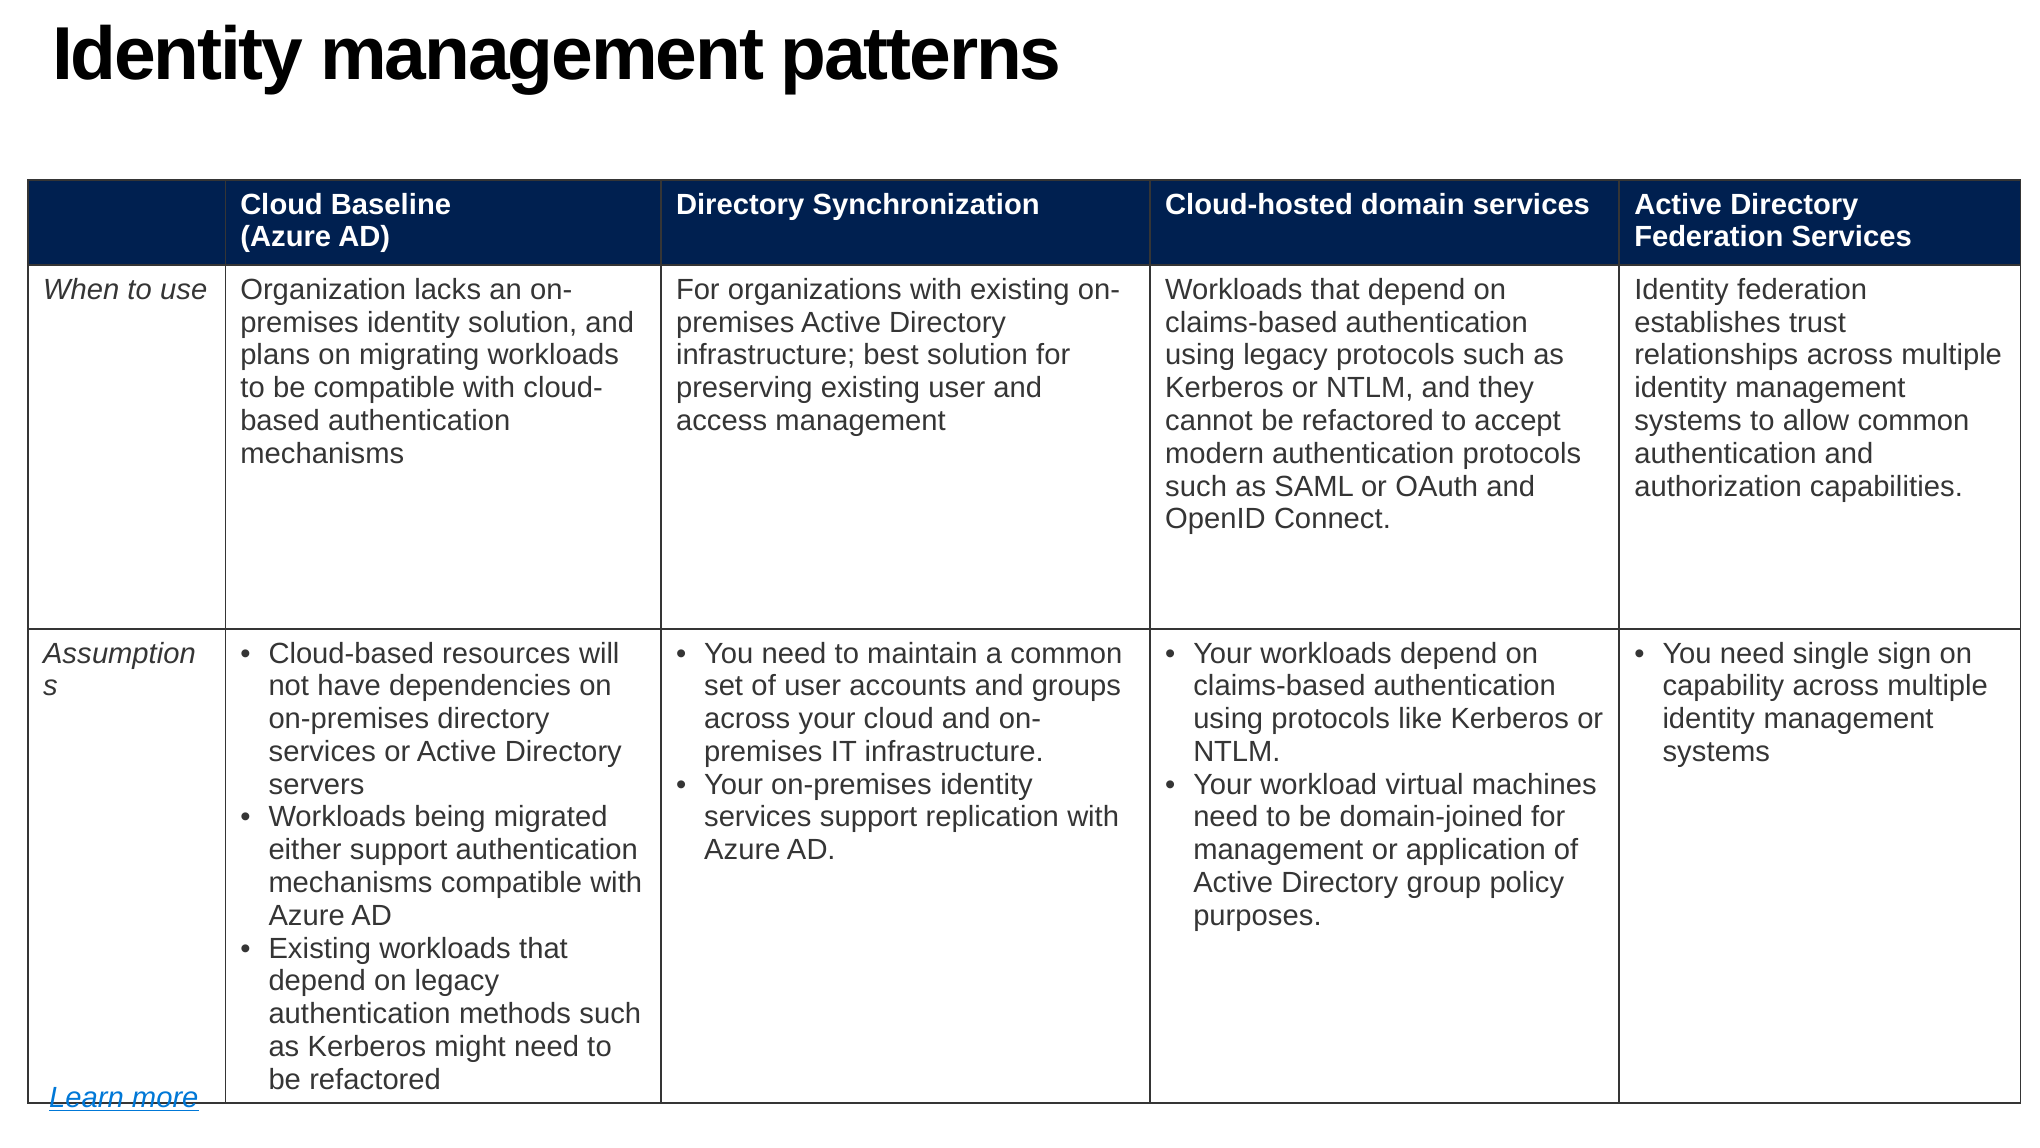

# Identity management patterns
|  | Cloud Baseline (Azure AD) | Directory Synchronization | Cloud-hosted domain services | Active Directory Federation Services |
| --- | --- | --- | --- | --- |
| When to use | Organization lacks an on-premises identity solution, and plans on migrating workloads to be compatible with cloud-based authentication mechanisms | For organizations with existing on-premises Active Directory infrastructure; best solution for preserving existing user and access management | Workloads that depend on claims-based authentication using legacy protocols such as Kerberos or NTLM, and they cannot be refactored to accept modern authentication protocols such as SAML or OAuth and OpenID Connect. | Identity federation establishes trust relationships across multiple identity management systems to allow common authentication and authorization capabilities. |
| Assumptions | Cloud-based resources will not have dependencies on on-premises directory services or Active Directory servers Workloads being migrated either support authentication mechanisms compatible with Azure AD Existing workloads that depend on legacy authentication methods such as Kerberos might need to be refactored | You need to maintain a common set of user accounts and groups across your cloud and on-premises IT infrastructure. Your on-premises identity services support replication with Azure AD. | Your workloads depend on claims-based authentication using protocols like Kerberos or NTLM. Your workload virtual machines need to be domain-joined for management or application of Active Directory group policy purposes. | You need single sign on capability across multiple identity management systems |
Learn more